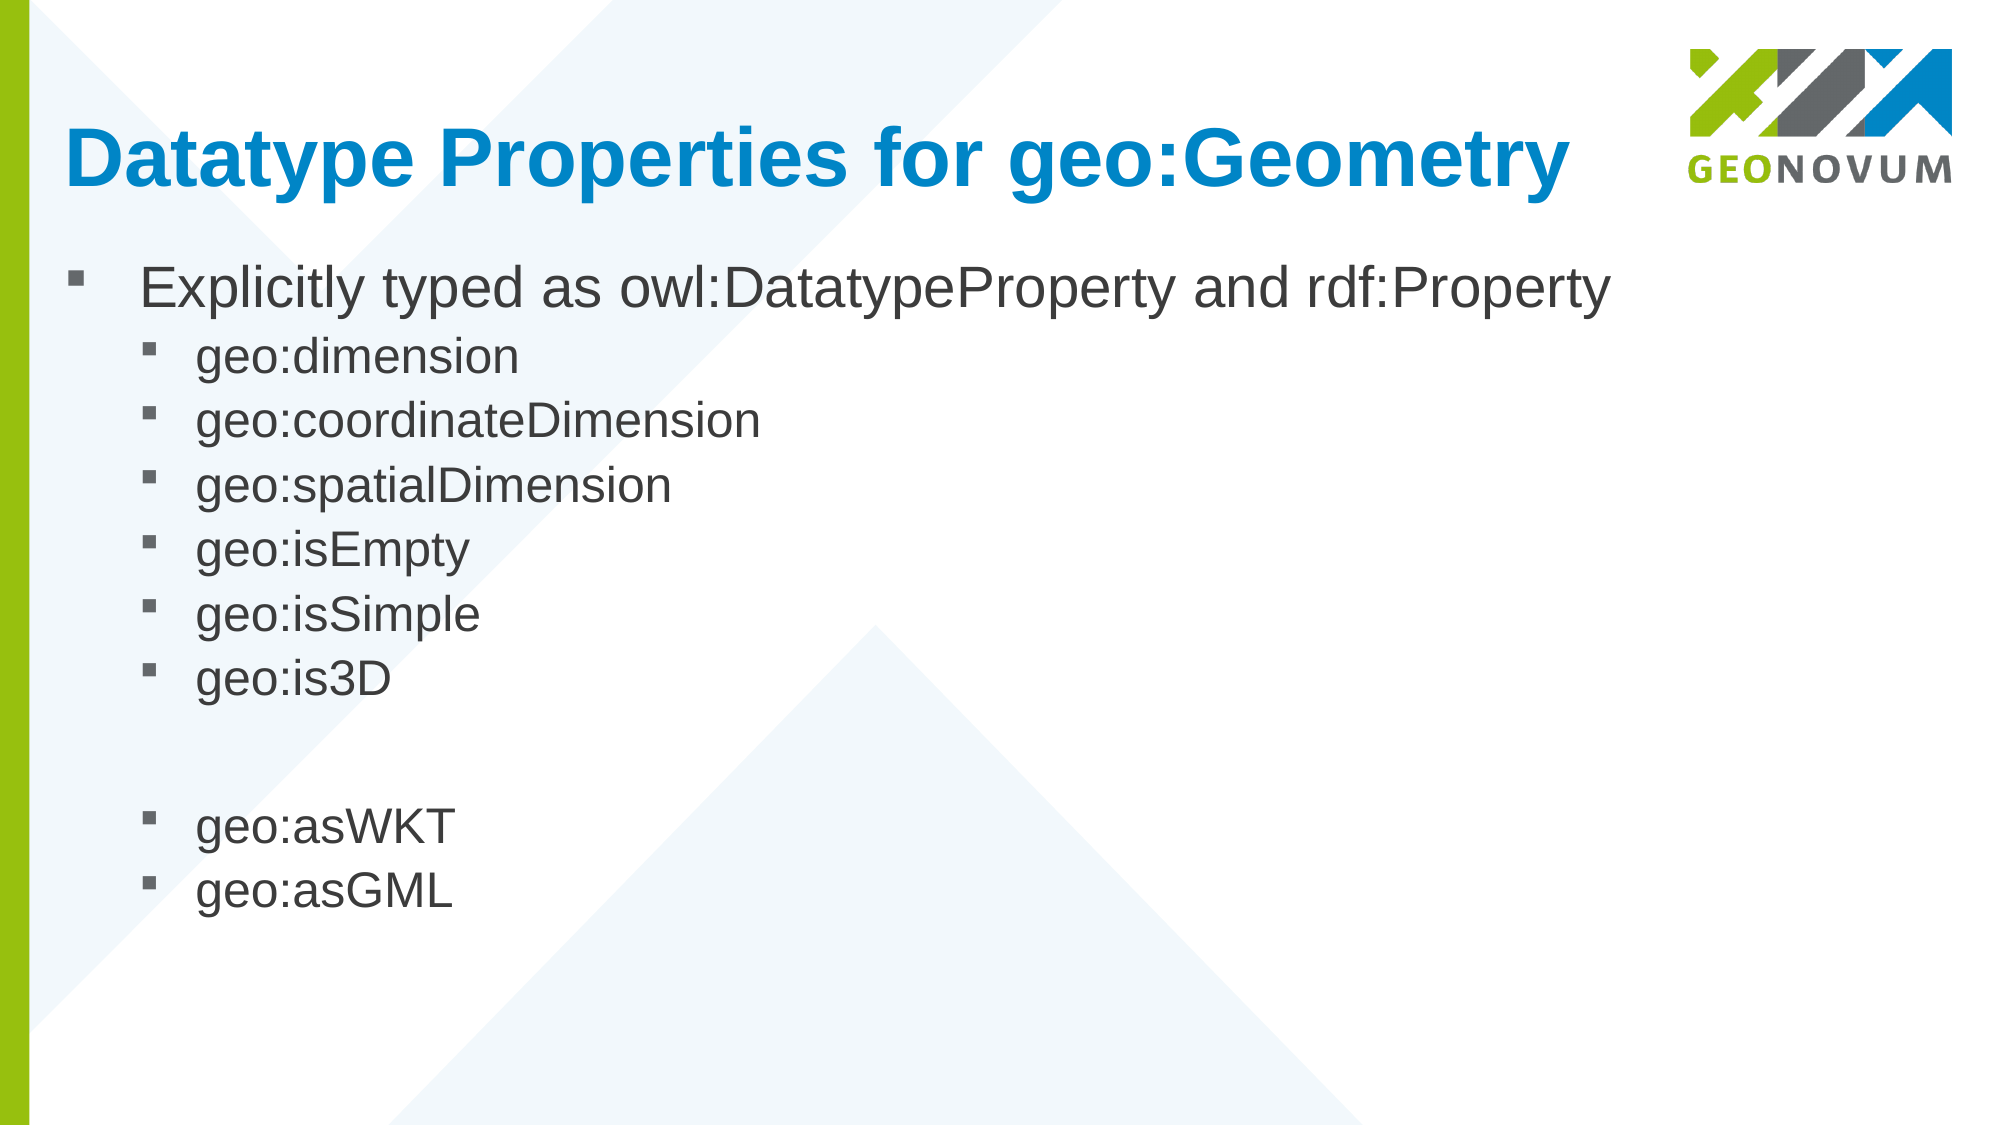

# Datatype Properties for geo:Geometry
Explicitly typed as owl:DatatypeProperty and rdf:Property
geo:dimension
geo:coordinateDimension
geo:spatialDimension
geo:isEmpty
geo:isSimple
geo:is3D

geo:asWKT
geo:asGML